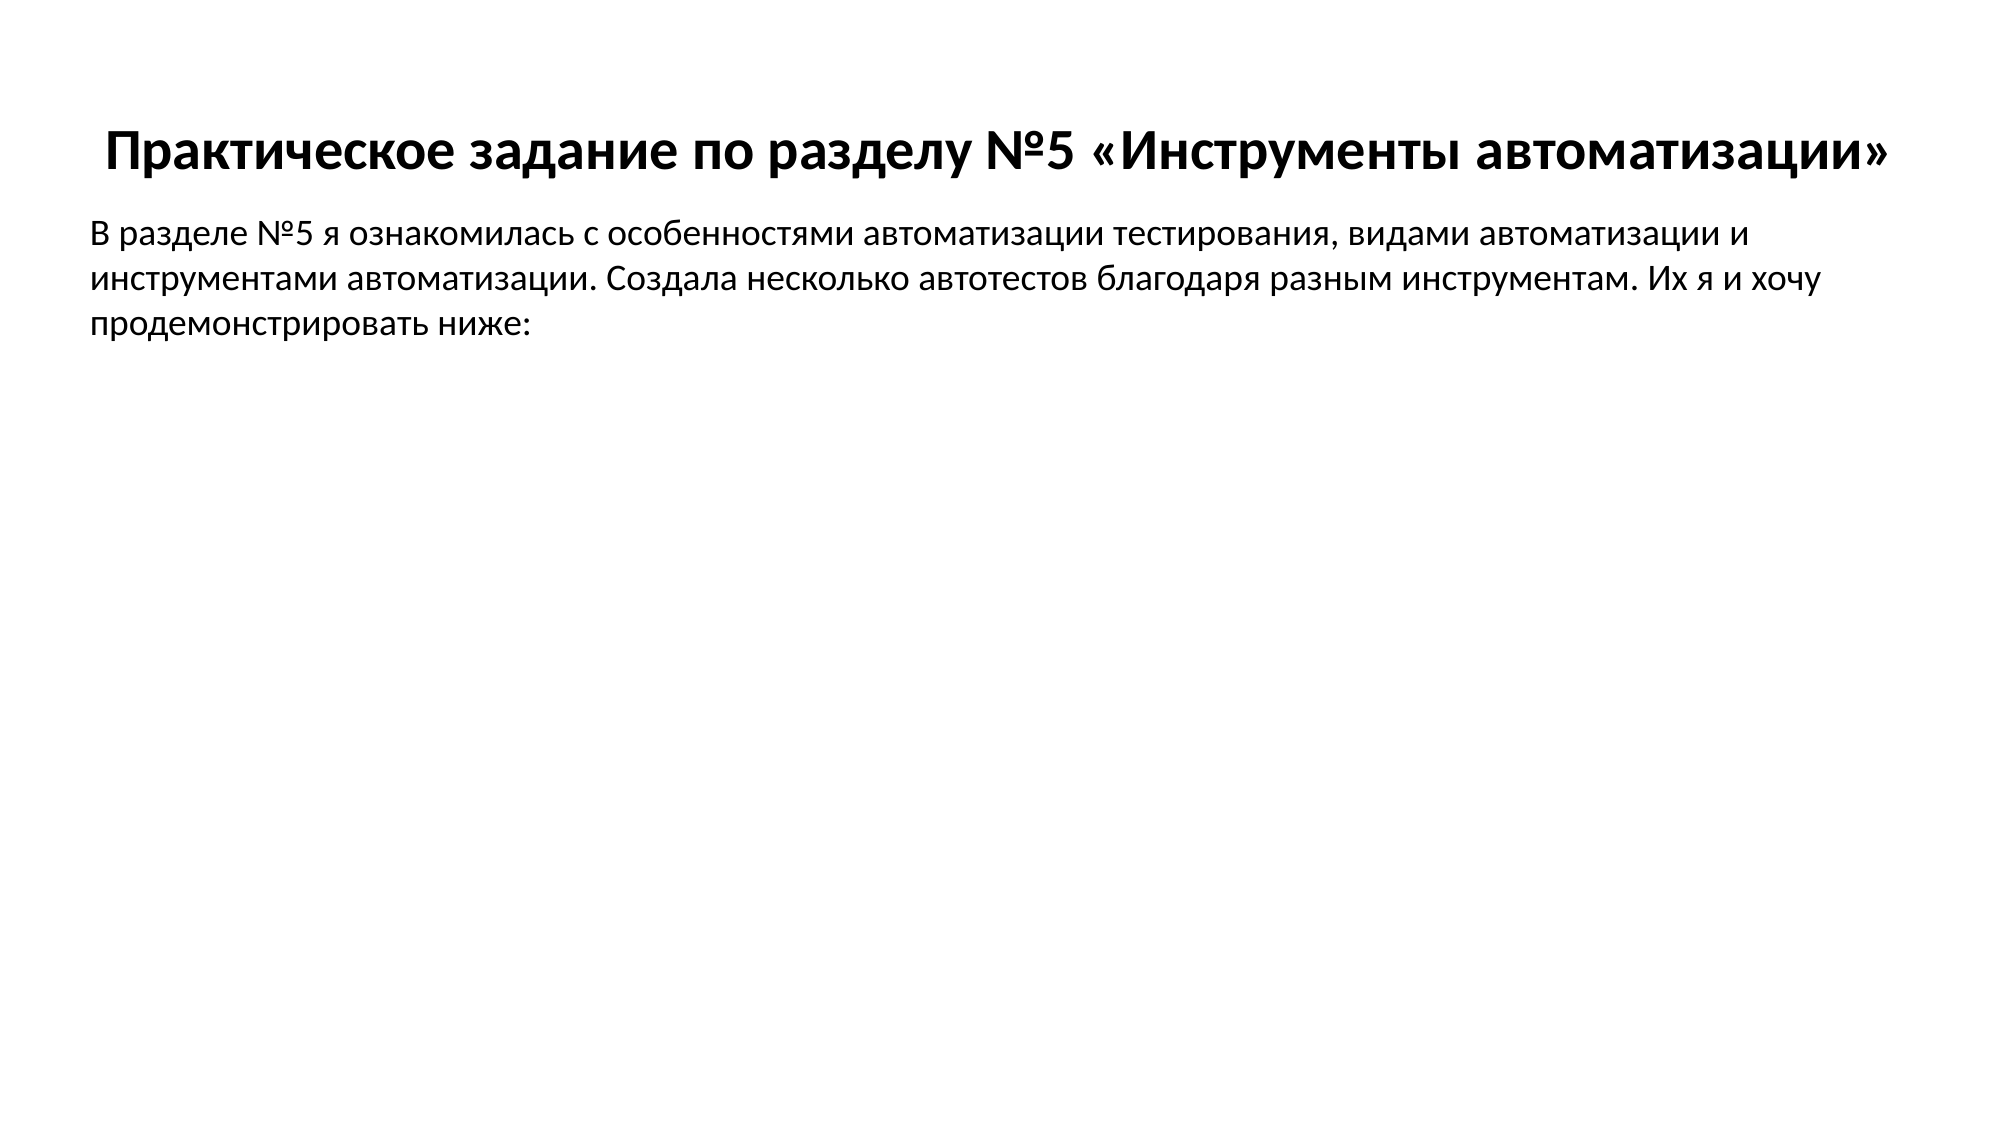

Практическое задание по разделу №5 «Инструменты автоматизации»
В разделе №5 я ознакомилась с особенностями автоматизации тестирования, видами автоматизации и инструментами автоматизации. Создала несколько автотестов благодаря разным инструментам. Их я и хочу продемонстрировать ниже: